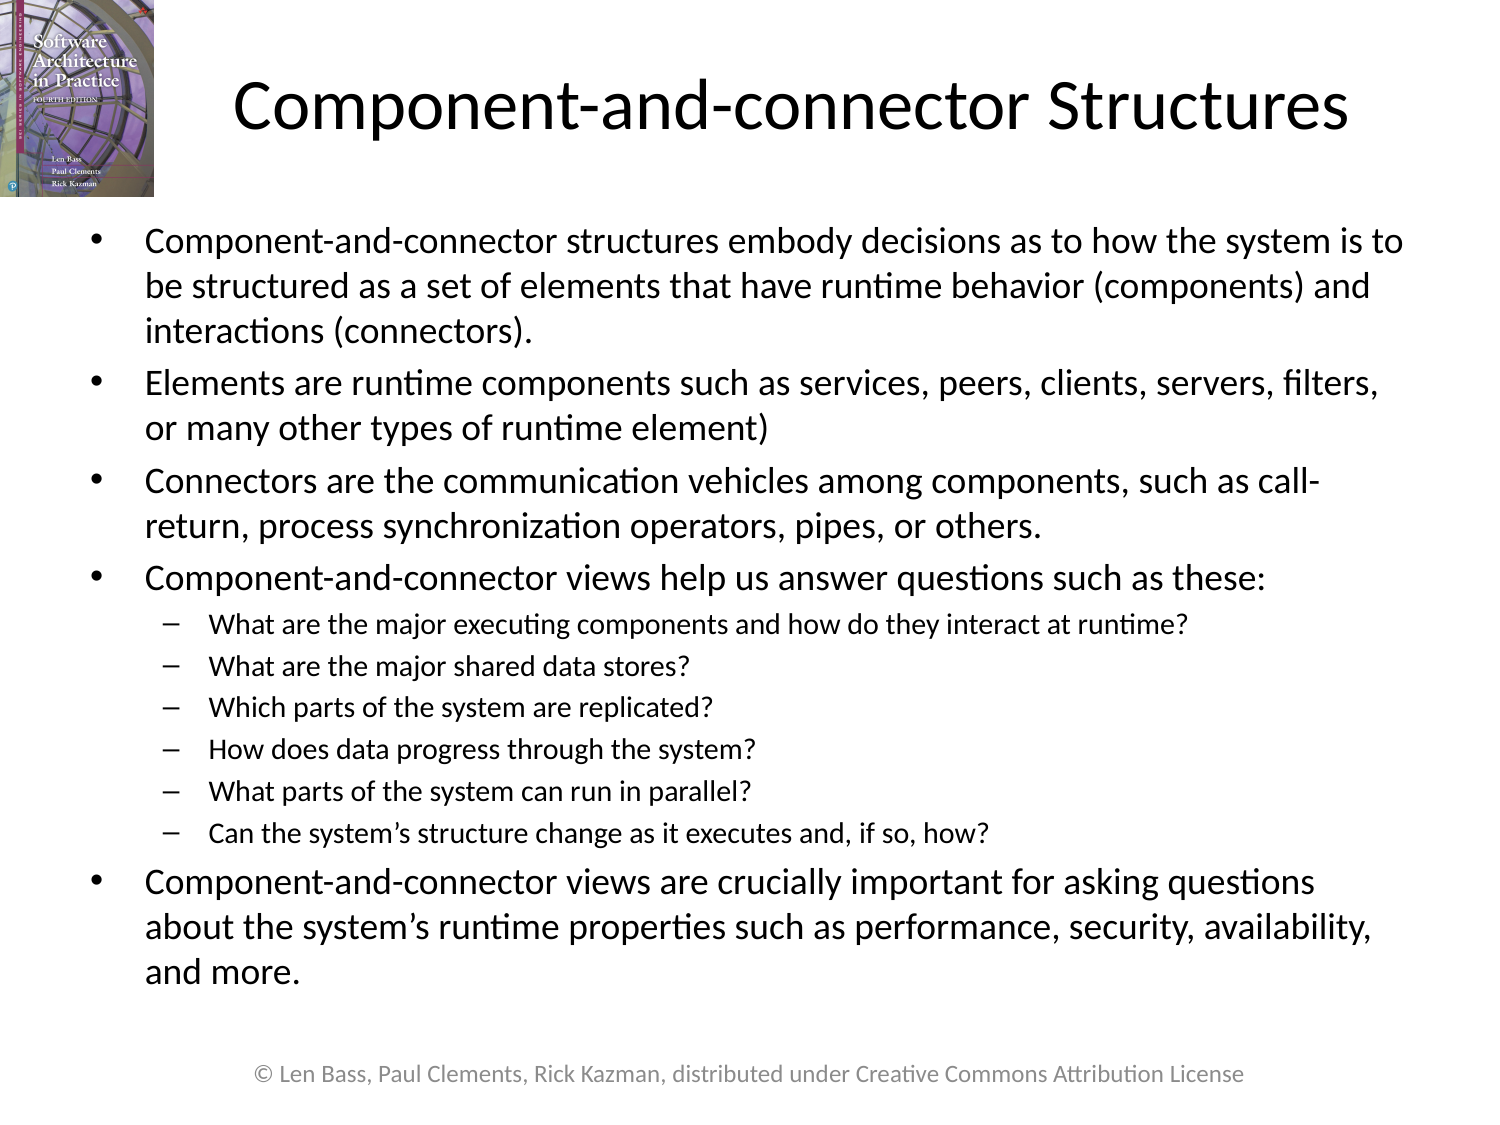

# Component-and-connector Structures
Component-and-connector structures embody decisions as to how the system is to be structured as a set of elements that have runtime behavior (components) and interactions (connectors).
Elements are runtime components such as services, peers, clients, servers, filters, or many other types of runtime element)
Connectors are the communication vehicles among components, such as call-return, process synchronization operators, pipes, or others.
Component-and-connector views help us answer questions such as these:
What are the major executing components and how do they interact at runtime?
What are the major shared data stores?
Which parts of the system are replicated?
How does data progress through the system?
What parts of the system can run in parallel?
Can the system’s structure change as it executes and, if so, how?
Component-and-connector views are crucially important for asking questions about the system’s runtime properties such as performance, security, availability, and more.
© Len Bass, Paul Clements, Rick Kazman, distributed under Creative Commons Attribution License